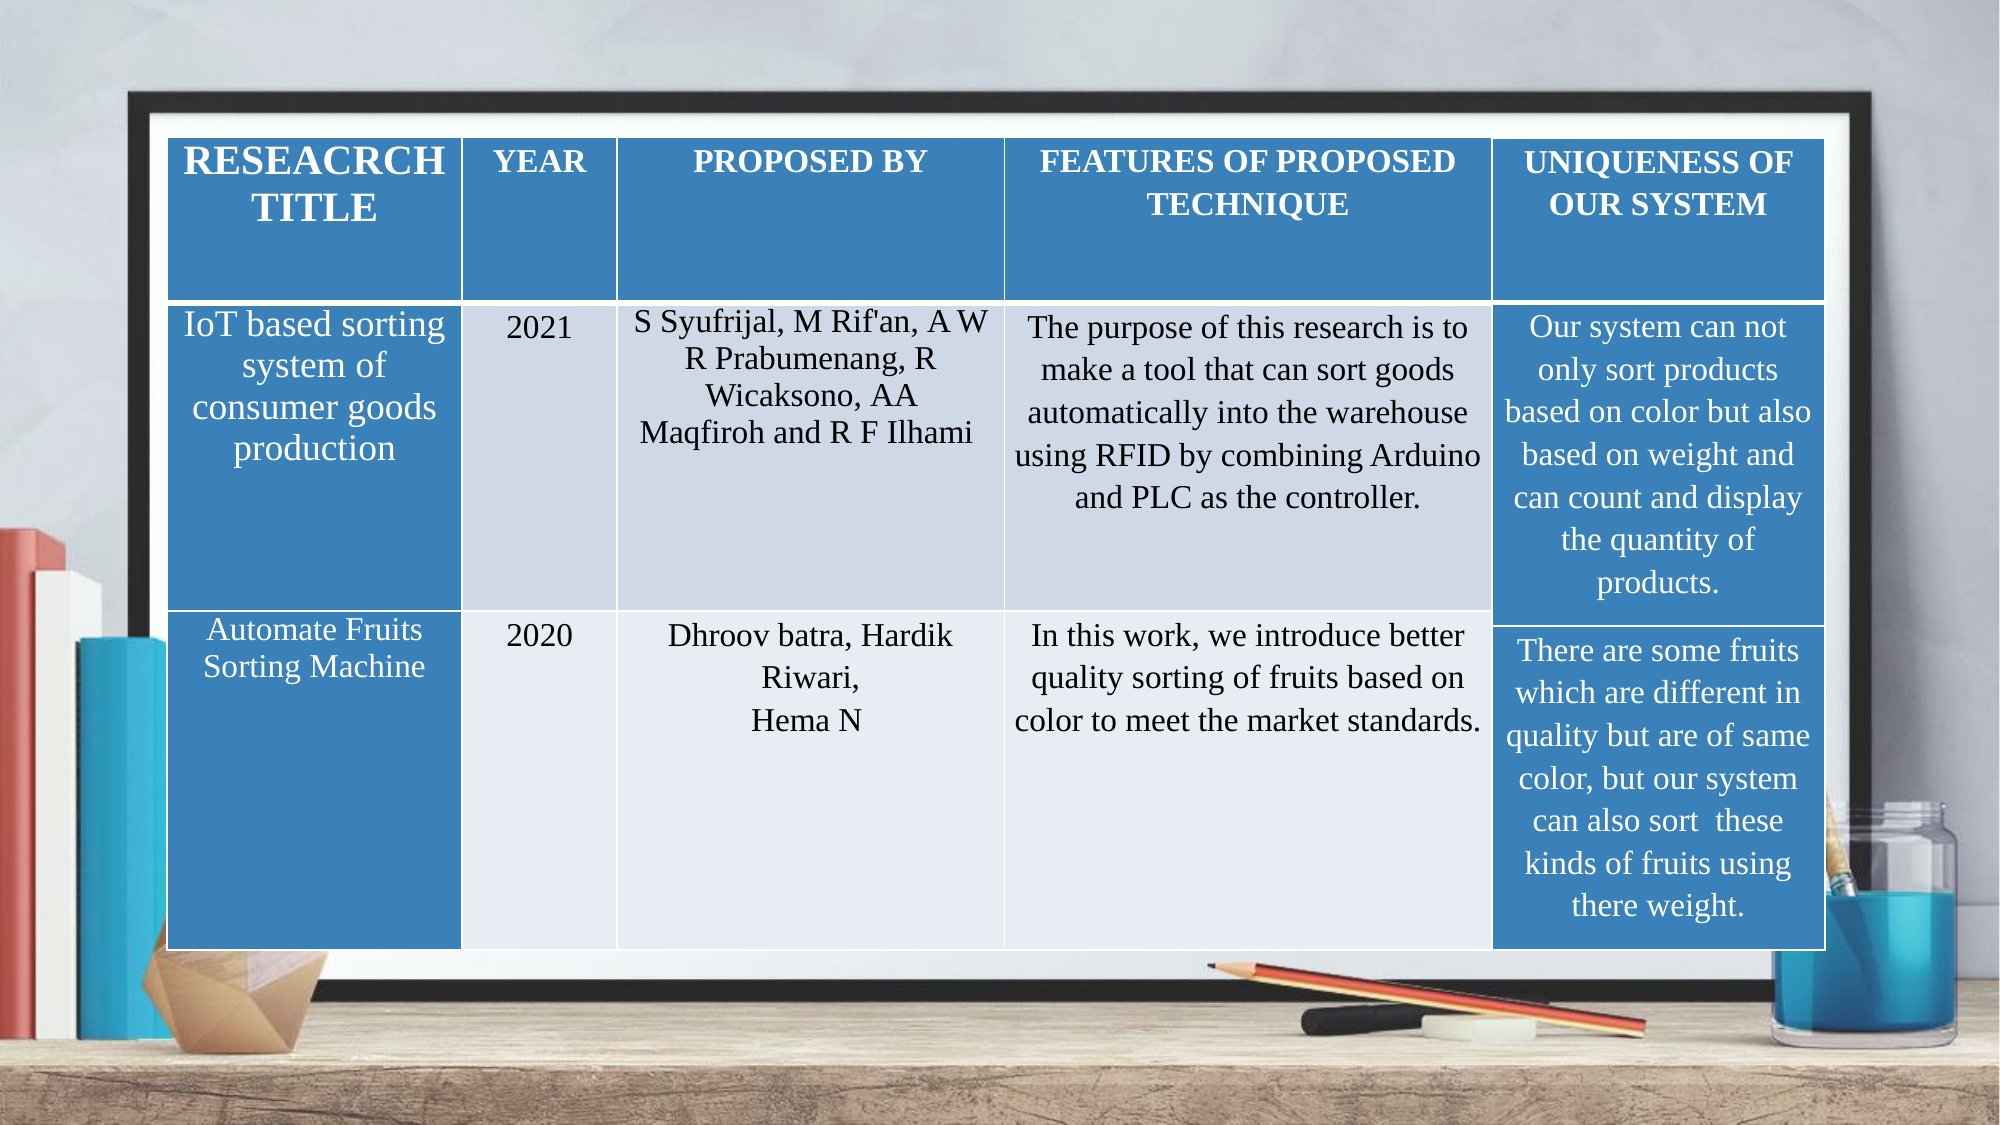

| RESEACRCH TITLE | YEAR | PROPOSED BY | FEATURES OF PROPOSED TECHNIQUE |
| --- | --- | --- | --- |
| IoT based sorting system of consumer goods production | 2021 | S Syufrijal, M Rif'an, A W R Prabumenang, R Wicaksono, AA Maqfiroh and R F Ilhami | The purpose of this research is to make a tool that can sort goods automatically into the warehouse using RFID by combining Arduino and PLC as the controller. |
| Automate Fruits Sorting Machine | 2020 | Dhroov batra, Hardik Riwari, Hema N | In this work, we introduce better quality sorting of fruits based on color to meet the market standards. |
| UNIQUENESS OF OUR SYSTEM |
| --- |
| Our system can not only sort products based on color but also based on weight and can count and display the quantity of products. |
| There are some fruits which are different in quality but are of same color, but our system can also sort these kinds of fruits using there weight. |